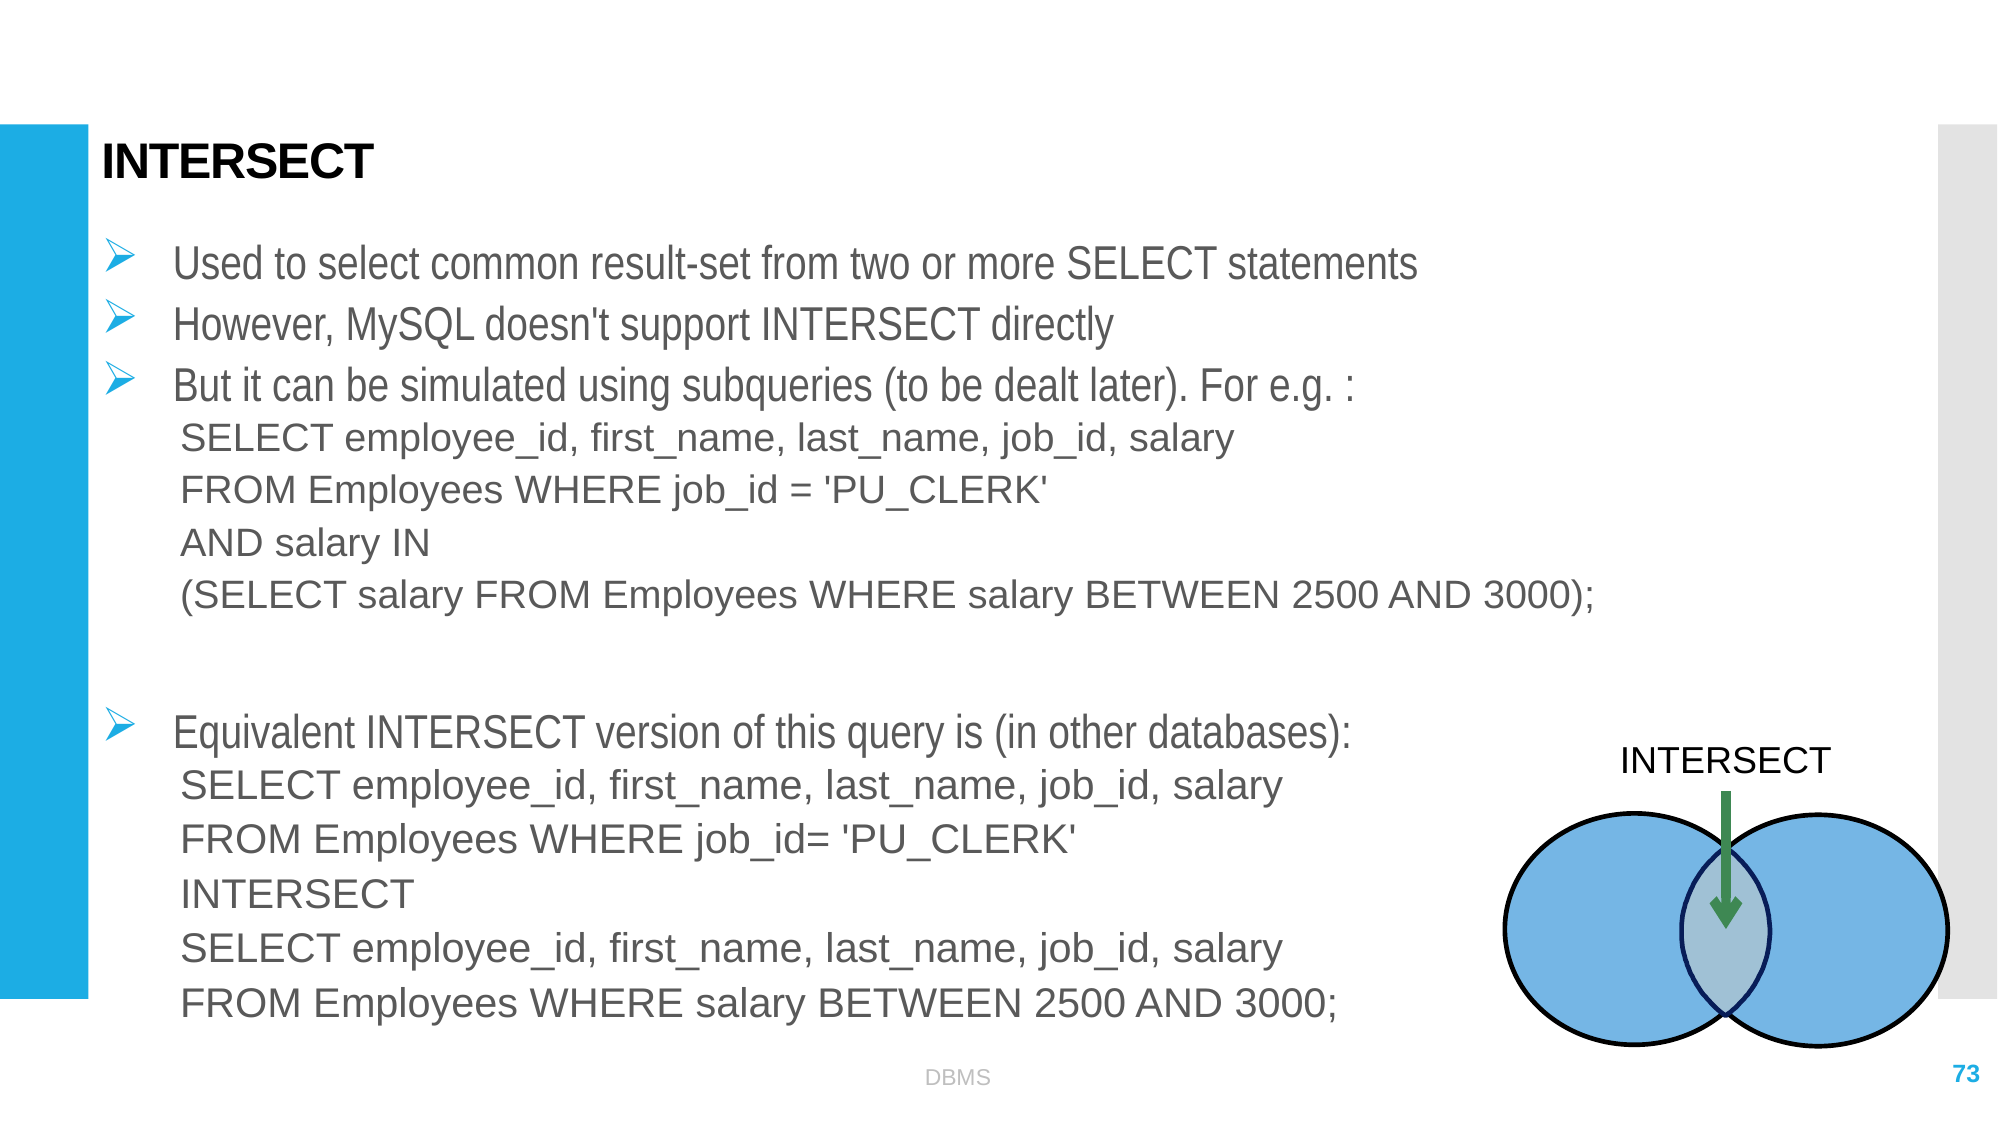

# INTERSECT
Used to select common result-set from two or more SELECT statements
However, MySQL doesn't support INTERSECT directly
But it can be simulated using subqueries (to be dealt later). For e.g. :
SELECT employee_id, first_name, last_name, job_id, salary
FROM Employees WHERE job_id = 'PU_CLERK'
AND salary IN
(SELECT salary FROM Employees WHERE salary BETWEEN 2500 AND 3000);

Equivalent INTERSECT version of this query is (in other databases):
SELECT employee_id, first_name, last_name, job_id, salary
FROM Employees WHERE job_id= 'PU_CLERK'
INTERSECT
SELECT employee_id, first_name, last_name, job_id, salary
FROM Employees WHERE salary BETWEEN 2500 AND 3000;
INTERSECT

73
DBMS